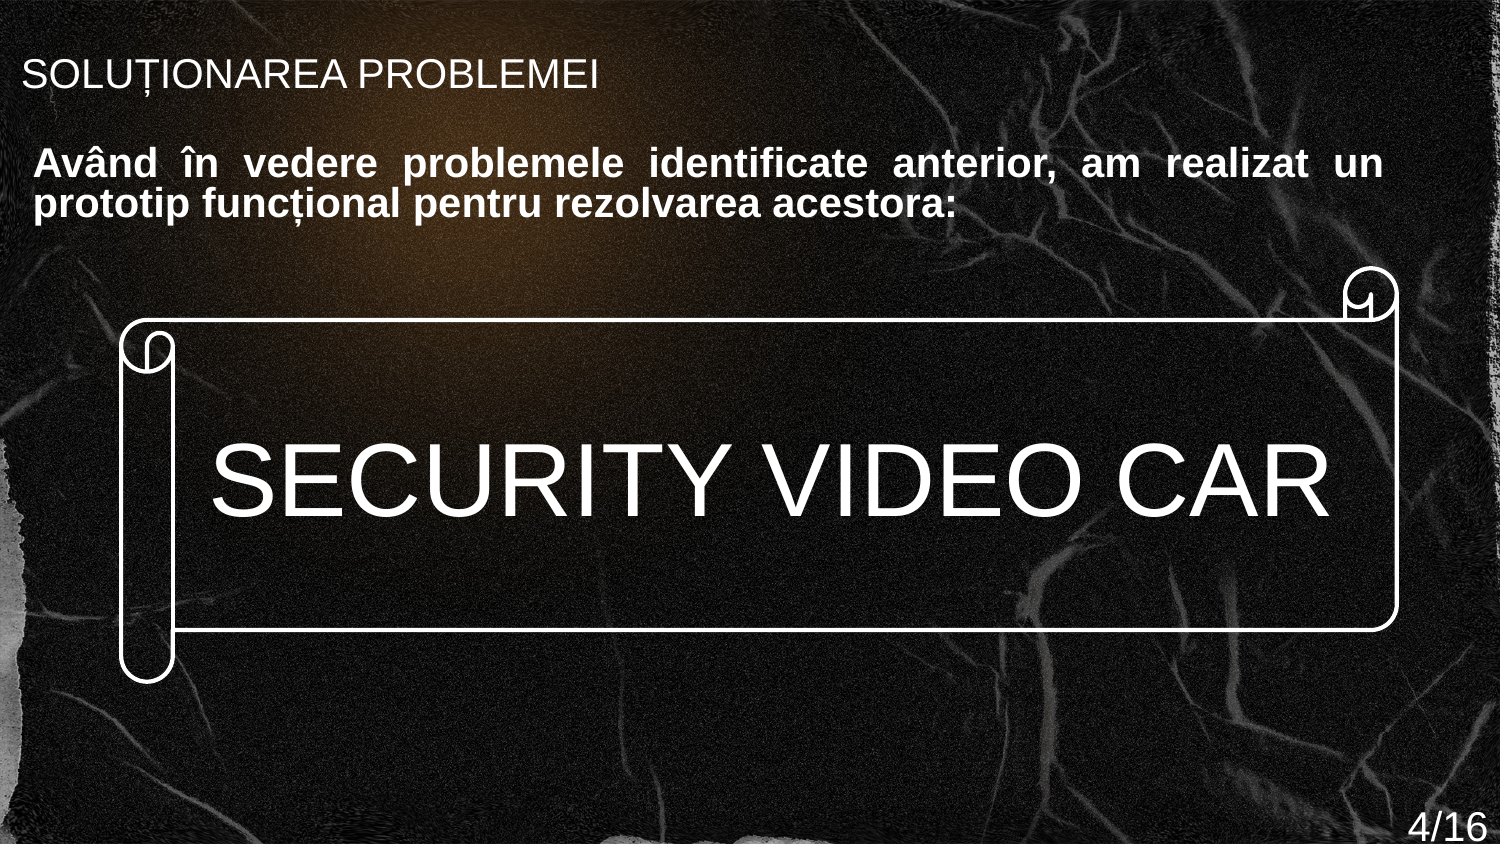

SOLUȚIONAREA PROBLEMEI
Având în vedere problemele identificate anterior, am realizat un prototip funcțional pentru rezolvarea acestora:
SECURITY VIDEO CAR
4/16